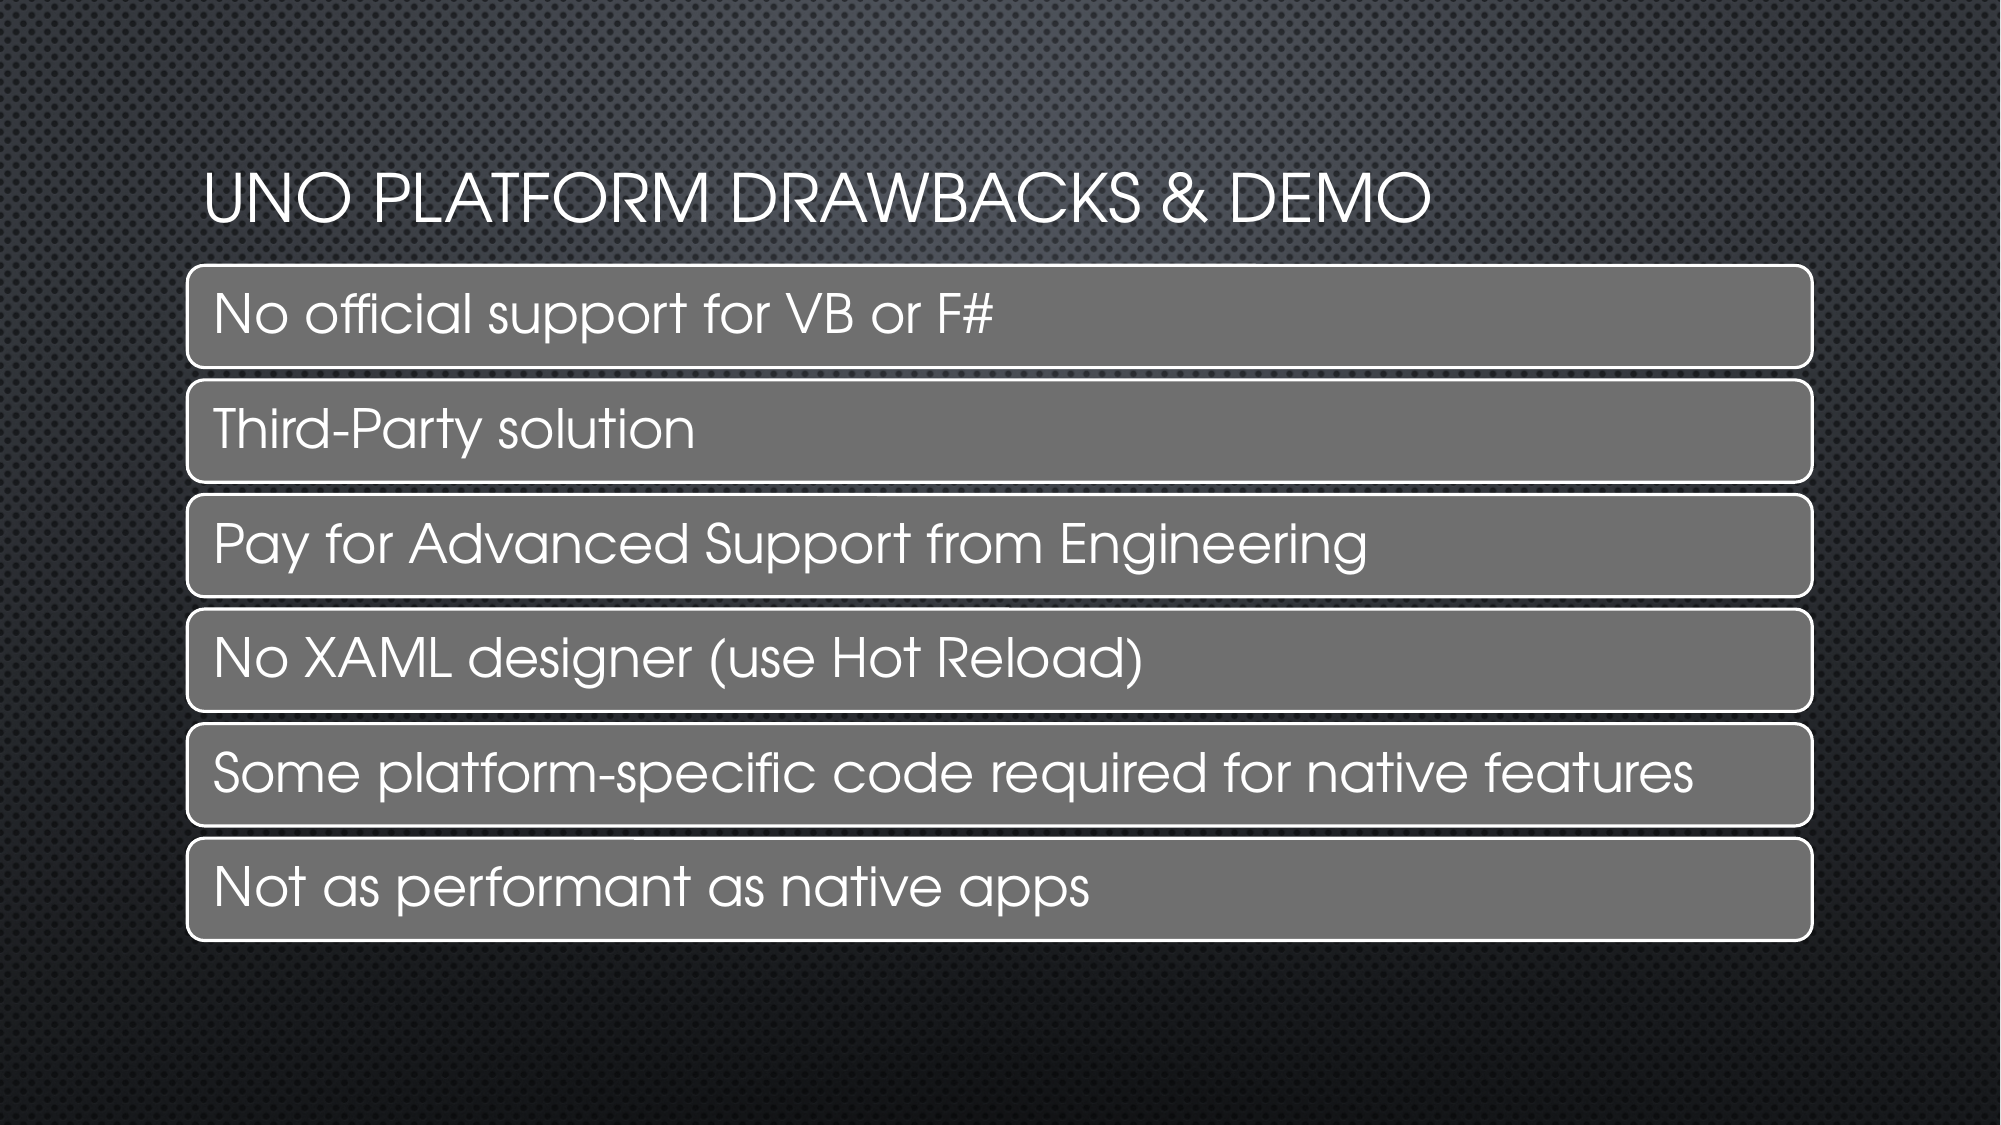

# Uno Platform Drawbacks & Demo
No official support for VB or F#
Third-Party solution
Pay for Advanced Support from Engineering
No XAML designer (use Hot Reload)
Some platform-specific code required for native features
Not as performant as native apps